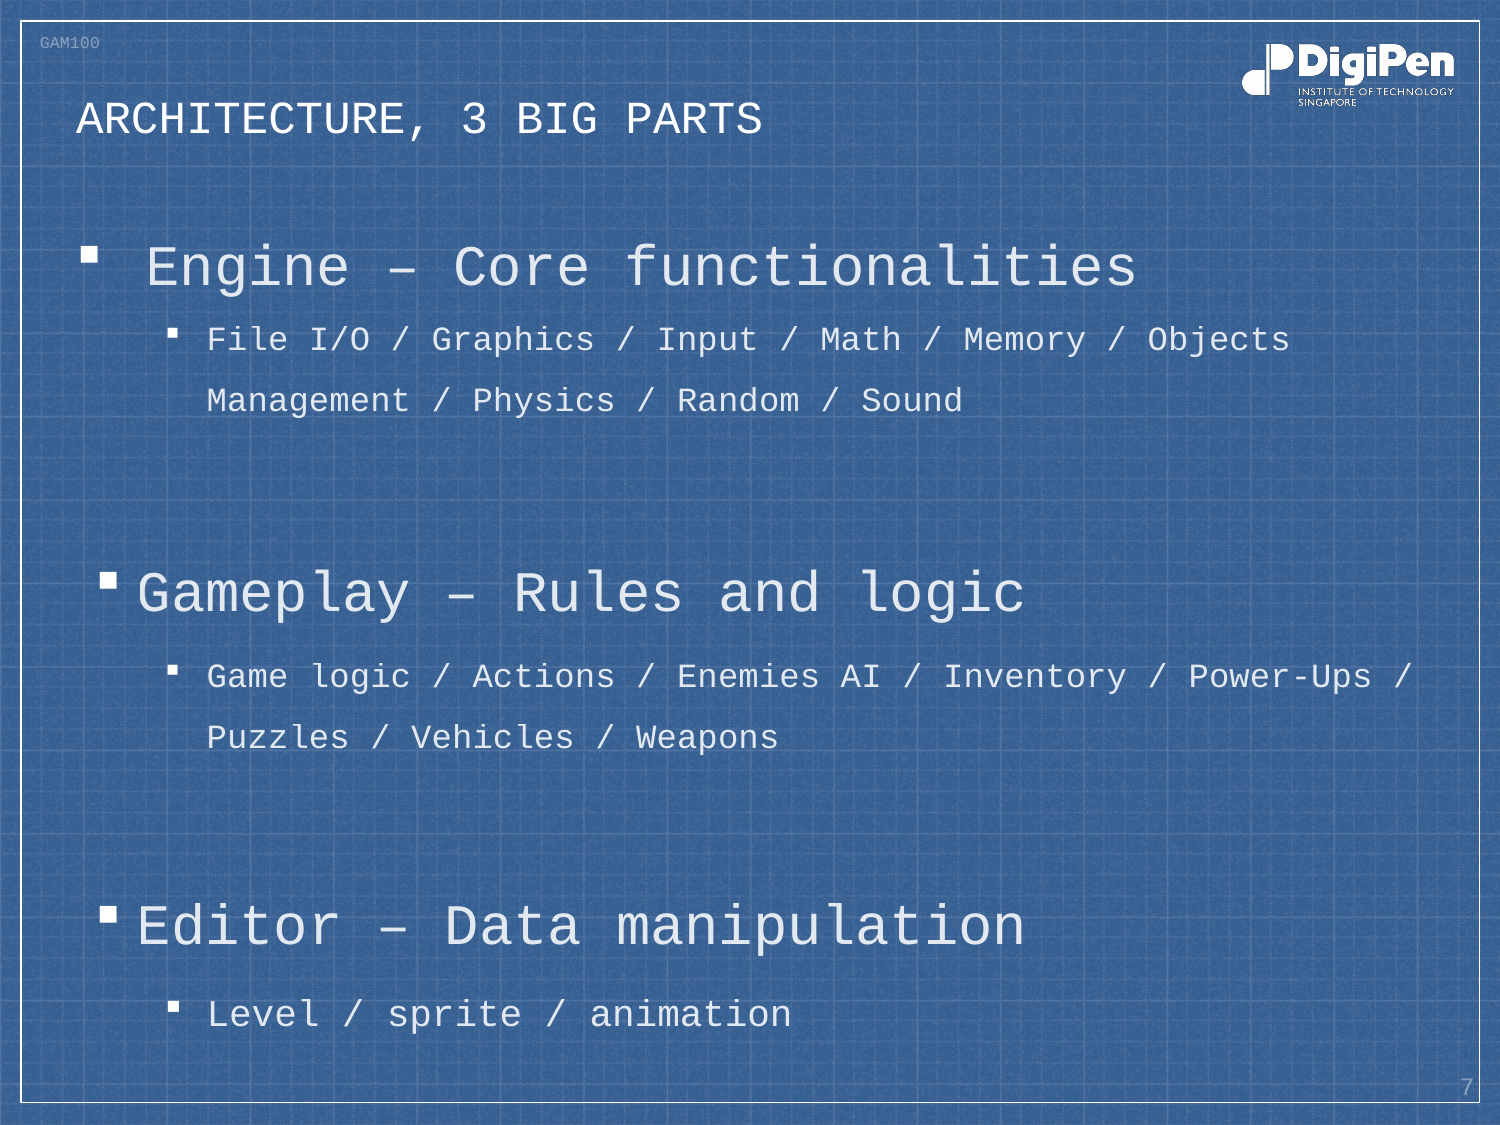

# Architecture, 3 big parts
Engine – Core functionalities
File I/O / Graphics / Input / Math / Memory / Objects Management / Physics / Random / Sound

Gameplay – Rules and logic
Game logic / Actions / Enemies AI / Inventory / Power-Ups / Puzzles / Vehicles / Weapons

Editor – Data manipulation
Level / sprite / animation
7